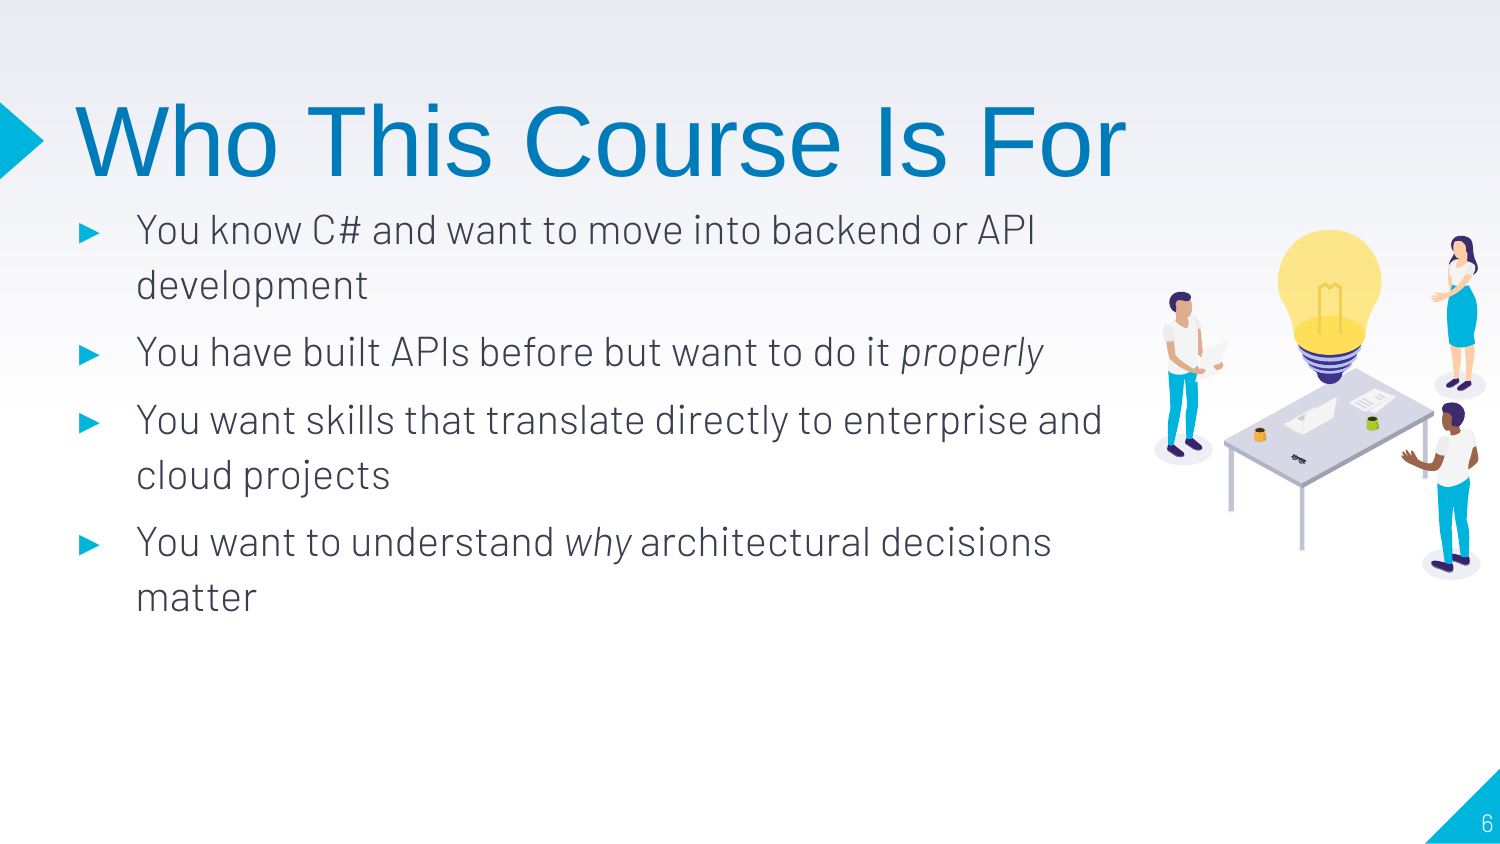

# Who This Course Is For
You know C# and want to move into backend or API development
You have built APIs before but want to do it properly
You want skills that translate directly to enterprise and cloud projects
You want to understand why architectural decisions matter

6